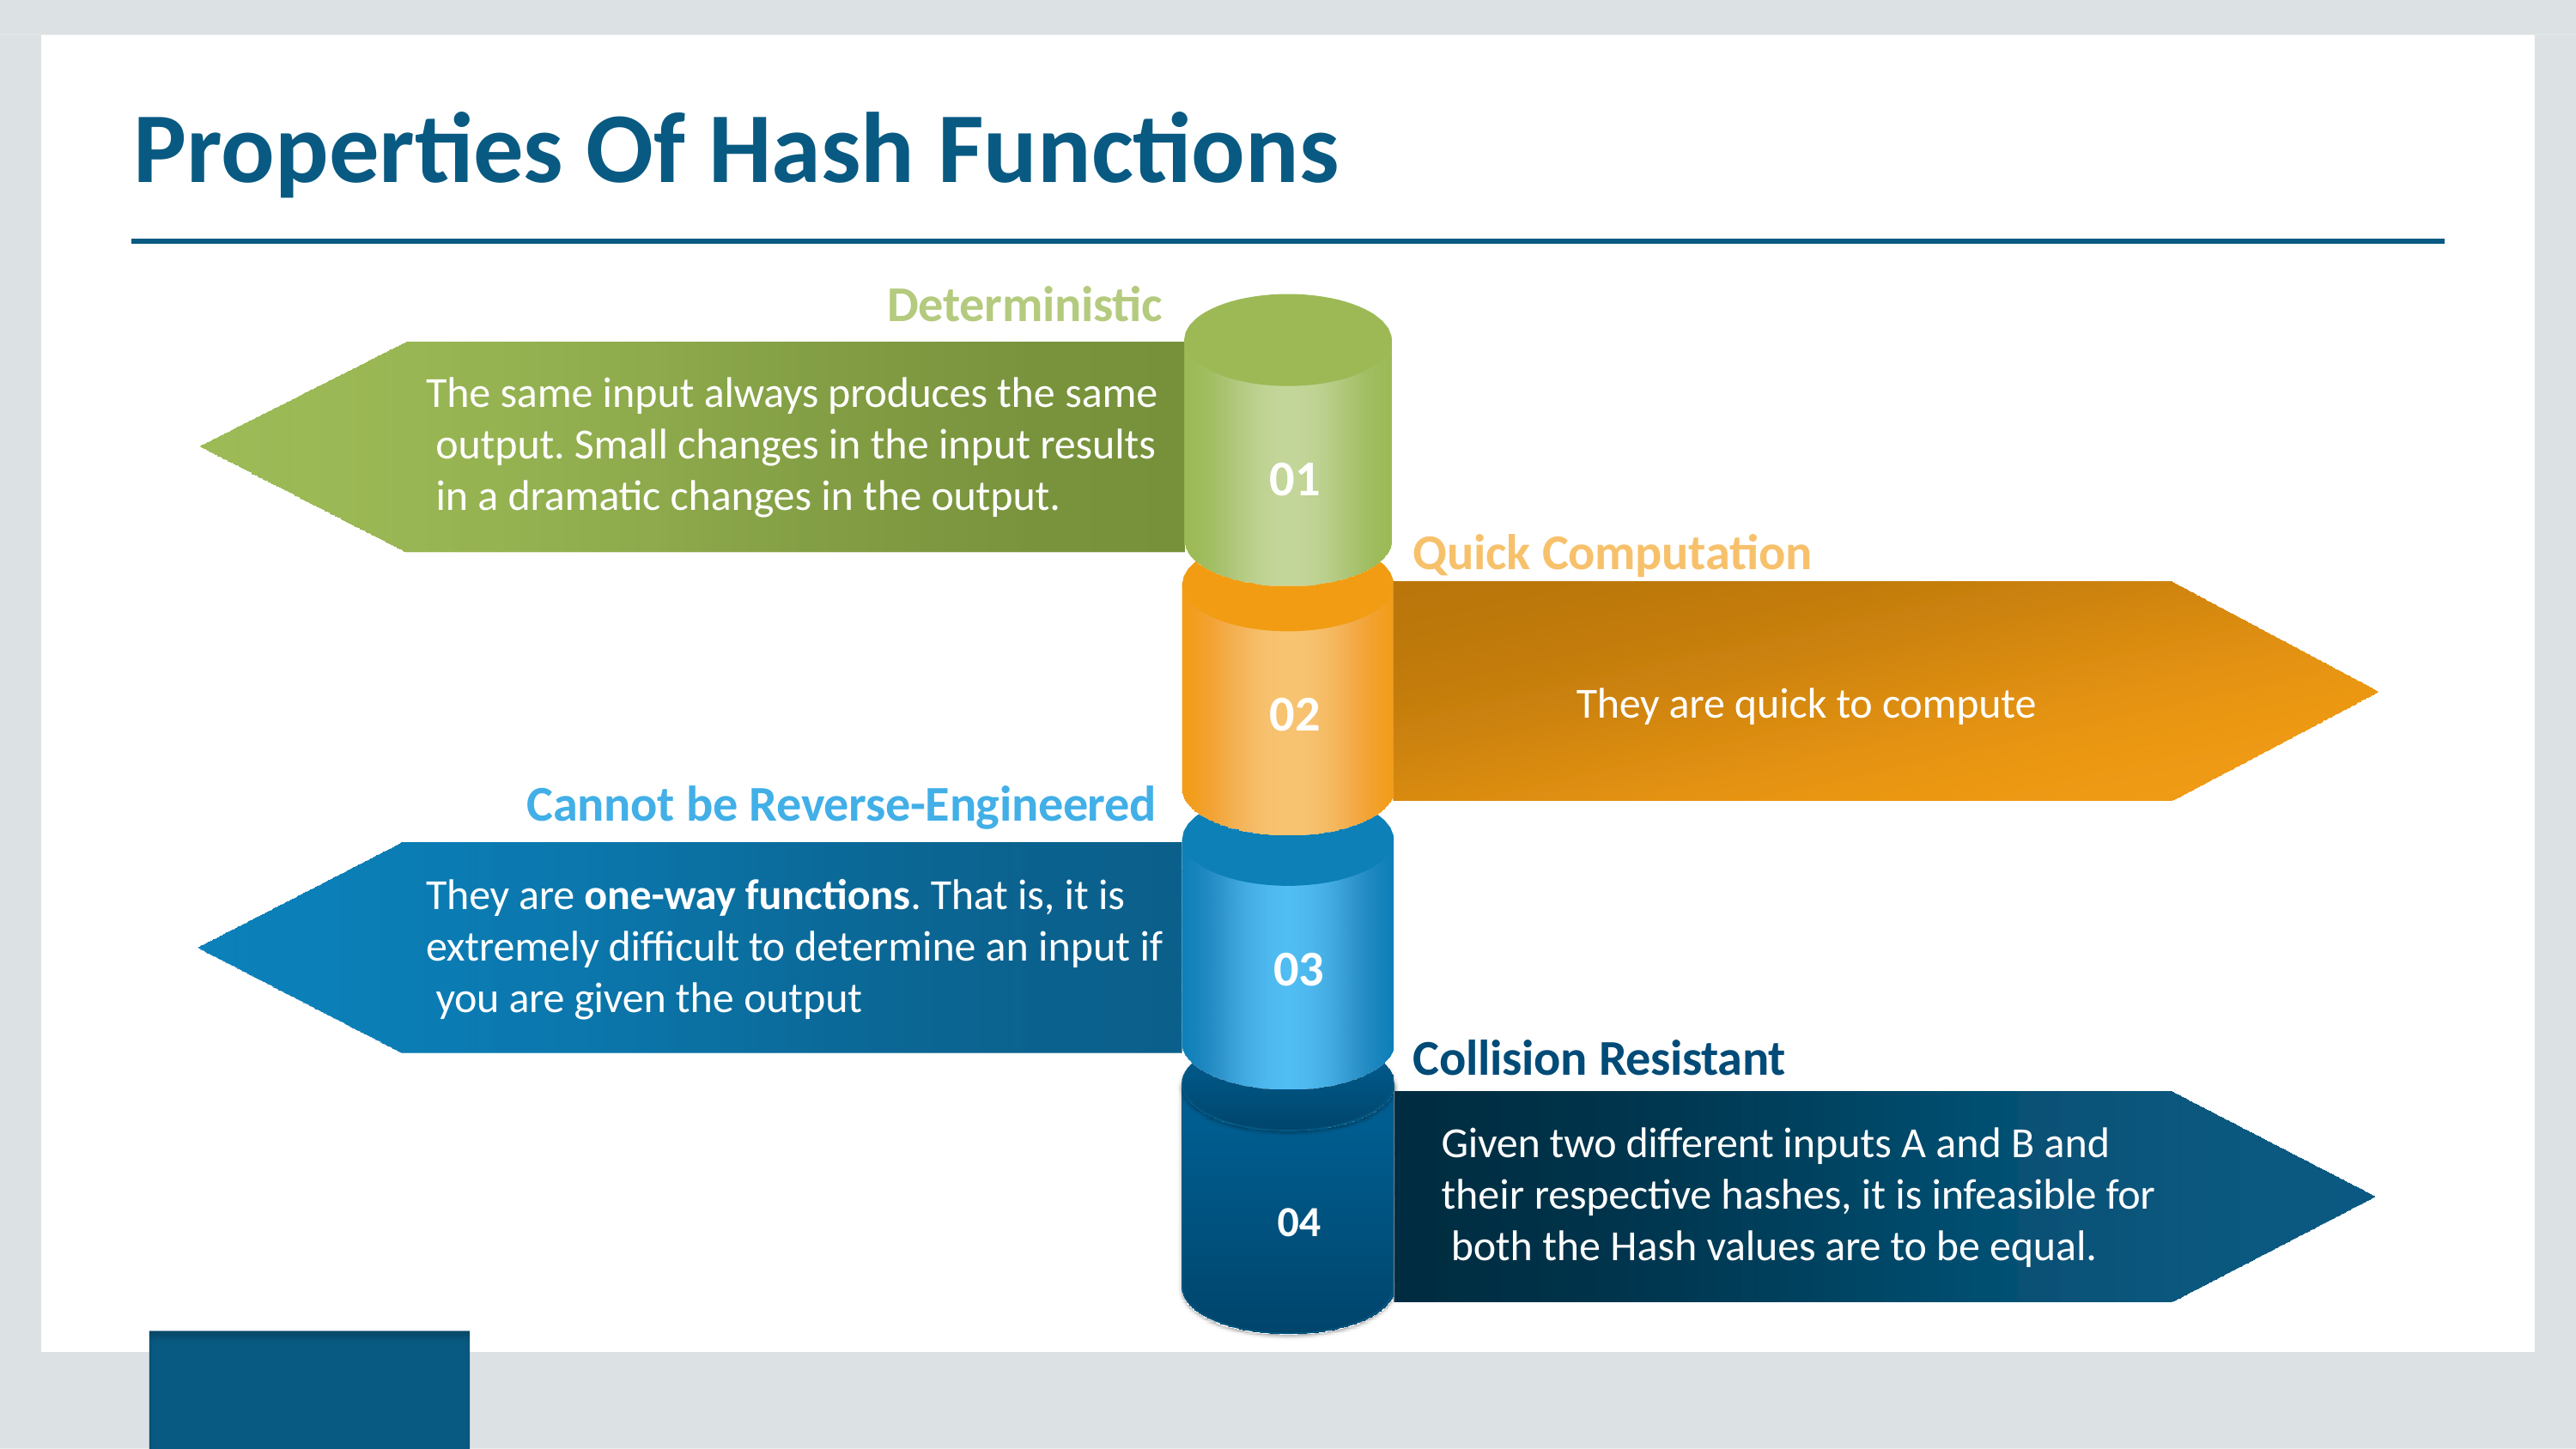

# Properties Of Hash Functions

Deterministic
The same input always produces the same  output. Small changes in the input results  in a dramatic changes in the output.

01
Quick Computation

They are quick to compute
02
Cannot be Reverse-Engineered

They are one-way functions. That is, it is  extremely difficult to determine an input if  you are given the output
03
Collision Resistant
Given two different inputs A and B and  their respective hashes, it is infeasible for  both the Hash values are to be equal.

04